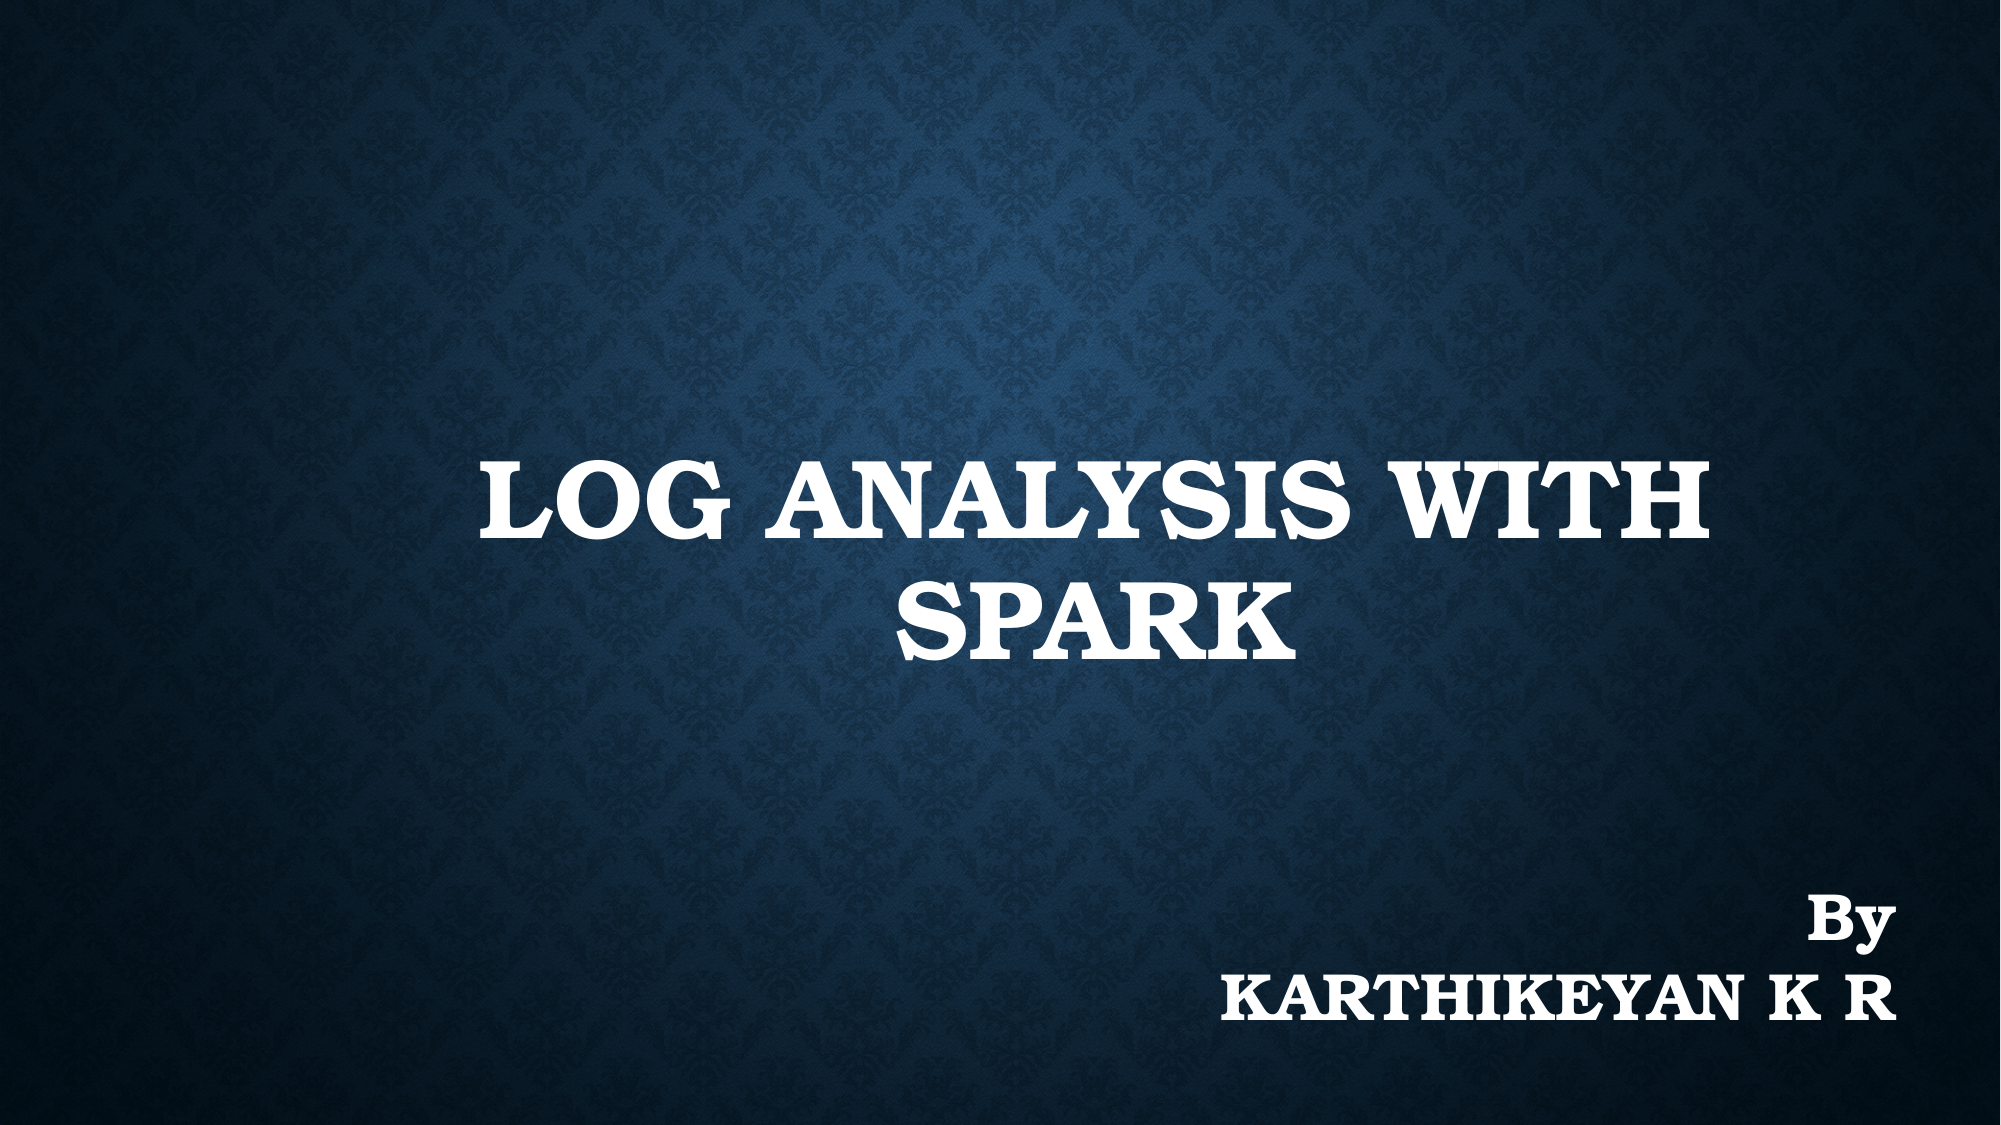

# LOG ANALYSIS WITH SPARK
By
KARTHIKEYAN K R